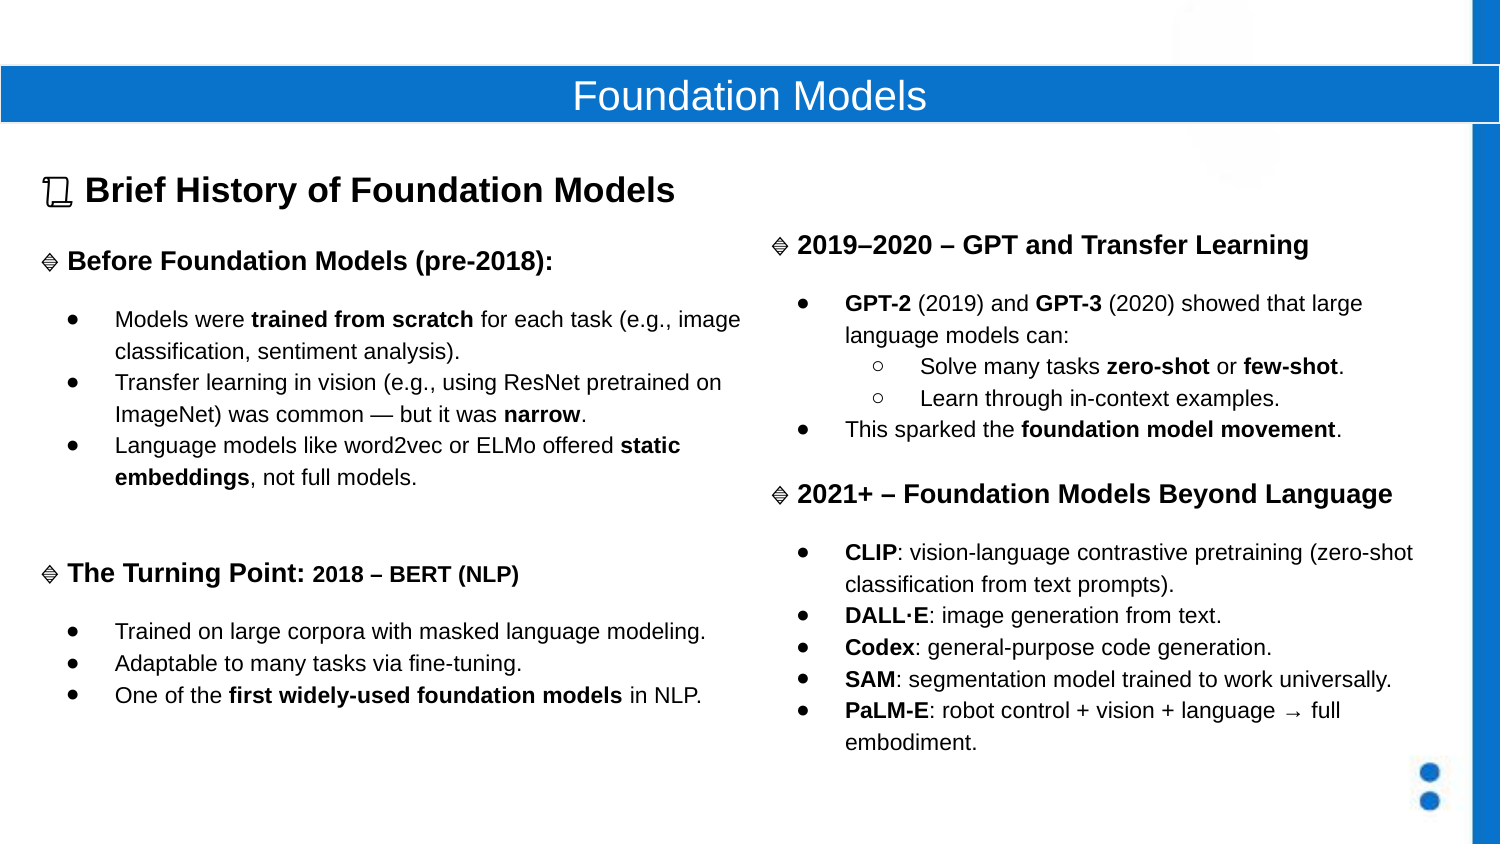

Foundation Models
📜 Brief History of Foundation Models
🔹 Before Foundation Models (pre-2018):
Models were trained from scratch for each task (e.g., image classification, sentiment analysis).
Transfer learning in vision (e.g., using ResNet pretrained on ImageNet) was common — but it was narrow.
Language models like word2vec or ELMo offered static embeddings, not full models.
🔹 The Turning Point: 2018 – BERT (NLP)
Trained on large corpora with masked language modeling.
Adaptable to many tasks via fine-tuning.
One of the first widely-used foundation models in NLP.

🔹 2019–2020 – GPT and Transfer Learning
GPT-2 (2019) and GPT-3 (2020) showed that large language models can:
Solve many tasks zero-shot or few-shot.
Learn through in-context examples.
This sparked the foundation model movement.
🔹 2021+ – Foundation Models Beyond Language
CLIP: vision-language contrastive pretraining (zero-shot classification from text prompts).
DALL·E: image generation from text.
Codex: general-purpose code generation.
SAM: segmentation model trained to work universally.
PaLM-E: robot control + vision + language → full embodiment.